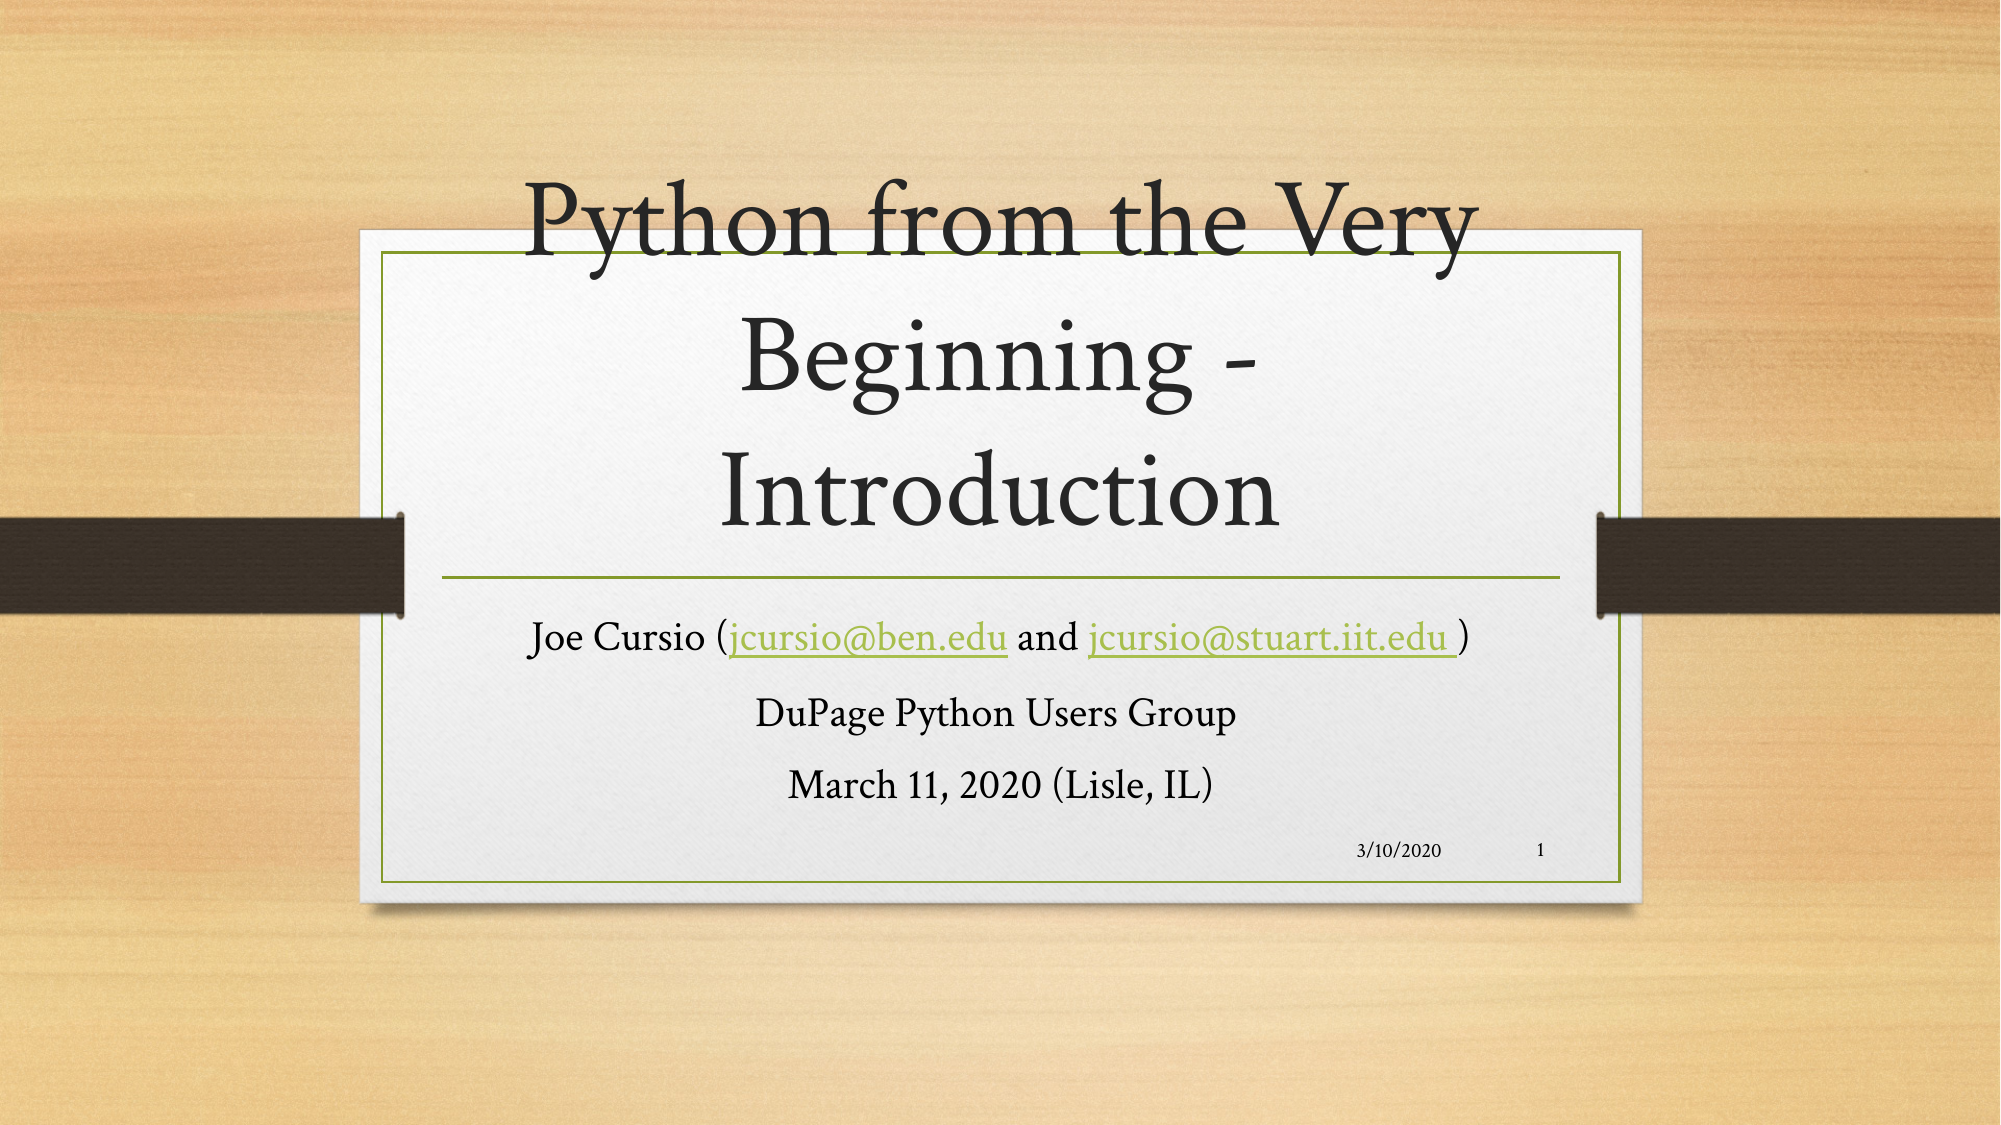

# Python from the Very Beginning - Introduction
Joe Cursio (jcursio@ben.edu and jcursio@stuart.iit.edu )
DuPage Python Users Group
March 11, 2020 (Lisle, IL)
3/10/2020
1